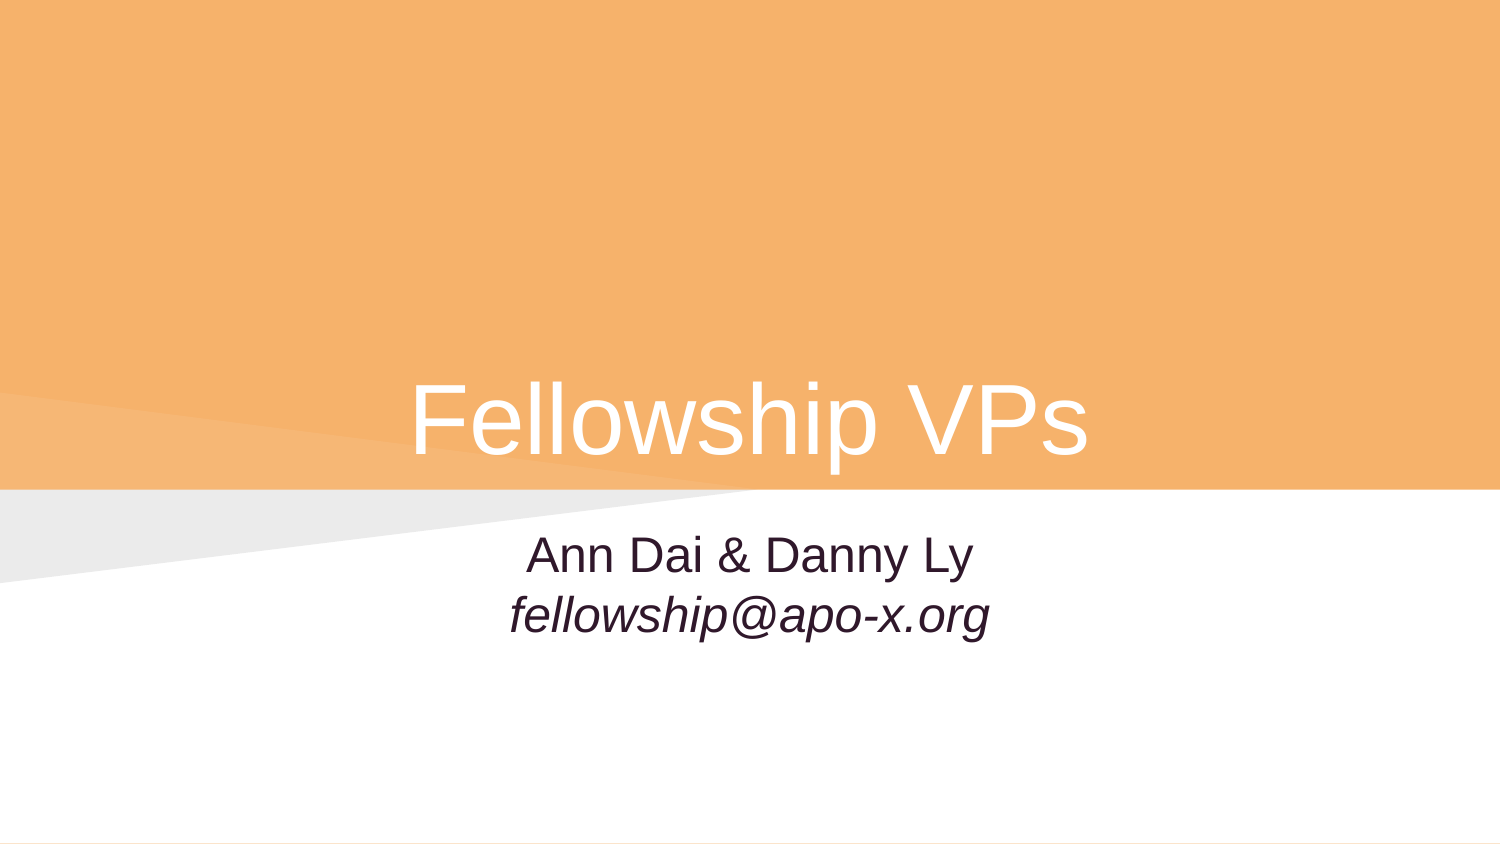

# Fellowship VPs
Ann Dai & Danny Ly
fellowship@apo-x.org